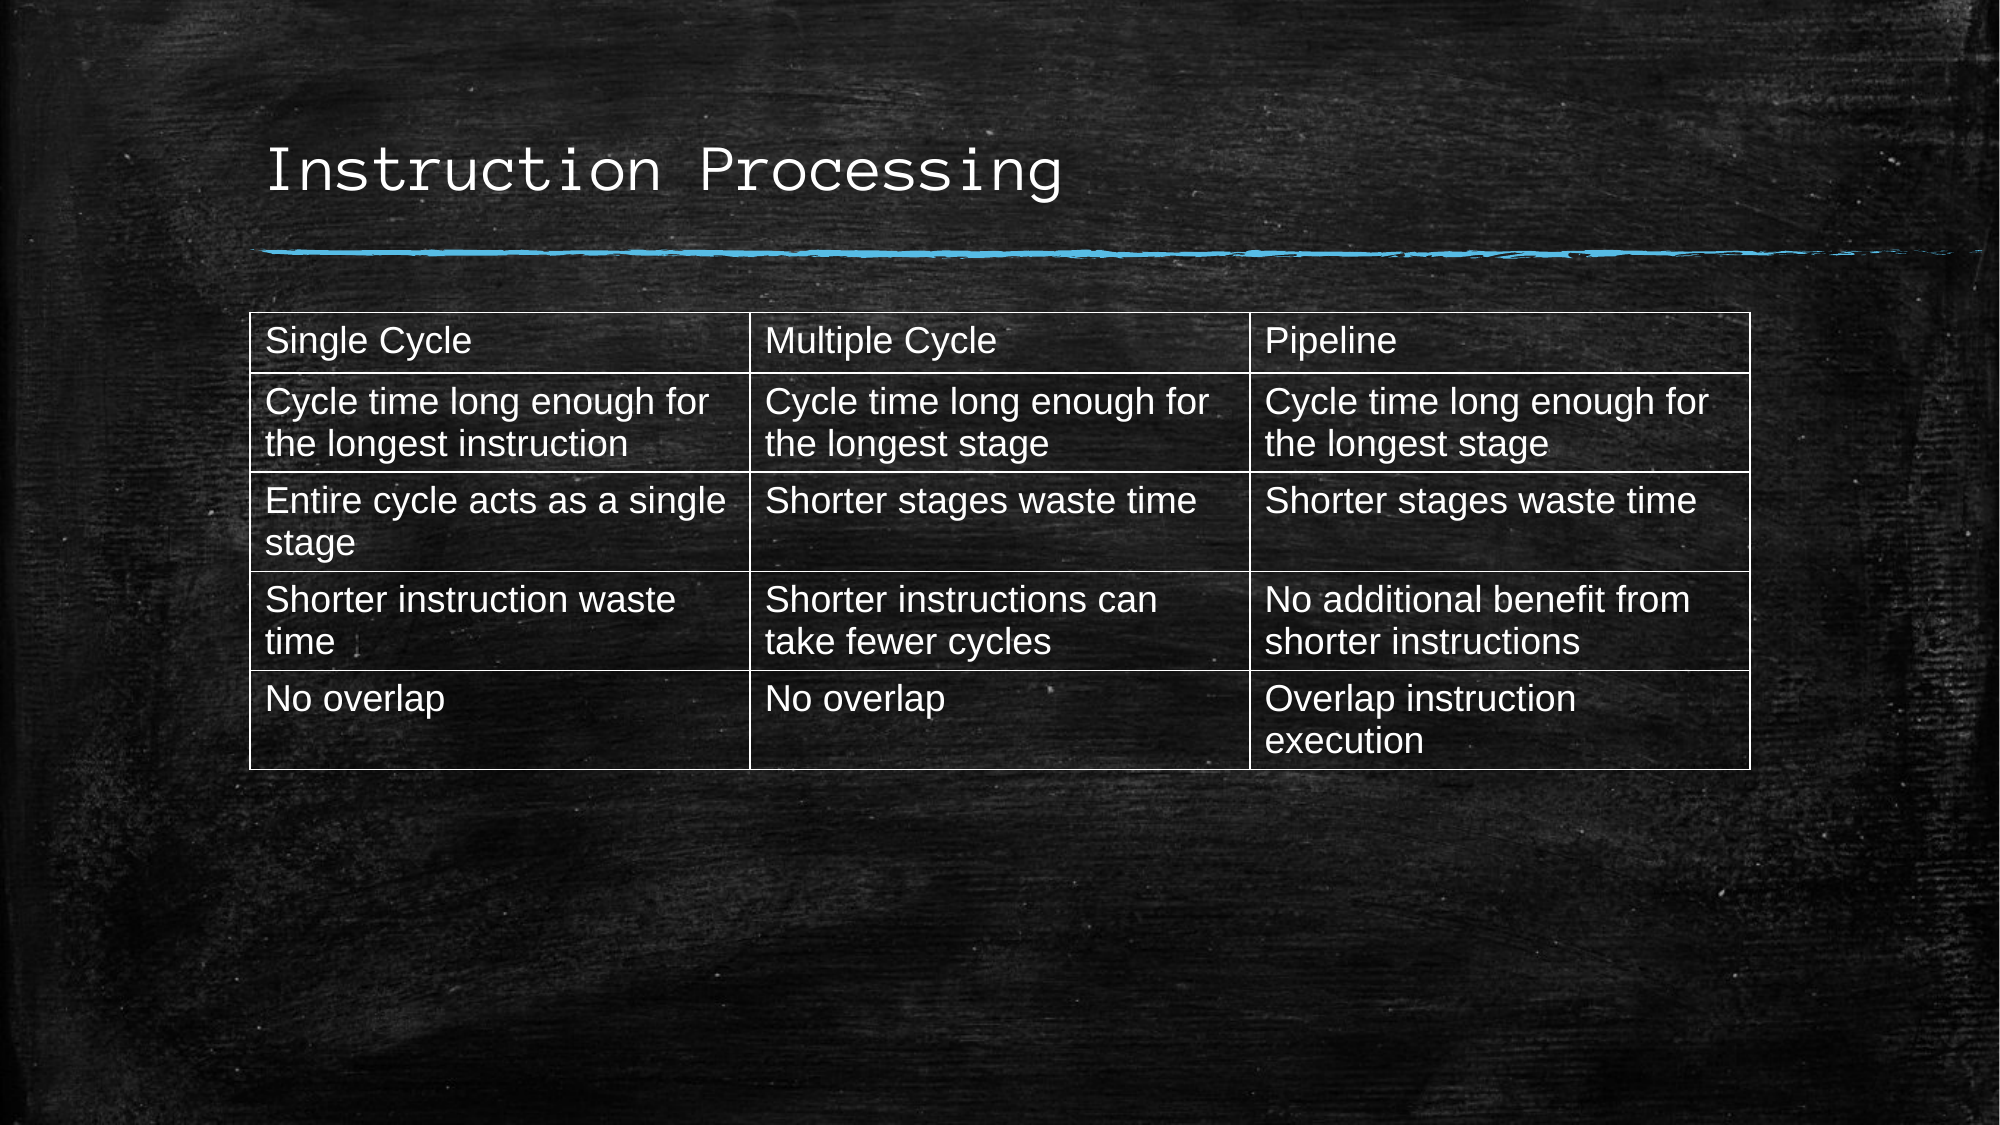

# Instruction Processing
| Single Cycle | Multiple Cycle | Pipeline |
| --- | --- | --- |
| Cycle time long enough for the longest instruction | Cycle time long enough for the longest stage | Cycle time long enough for the longest stage |
| Entire cycle acts as a single stage | Shorter stages waste time | Shorter stages waste time |
| Shorter instruction waste time | Shorter instructions can take fewer cycles | No additional benefit from shorter instructions |
| No overlap | No overlap | Overlap instruction execution |